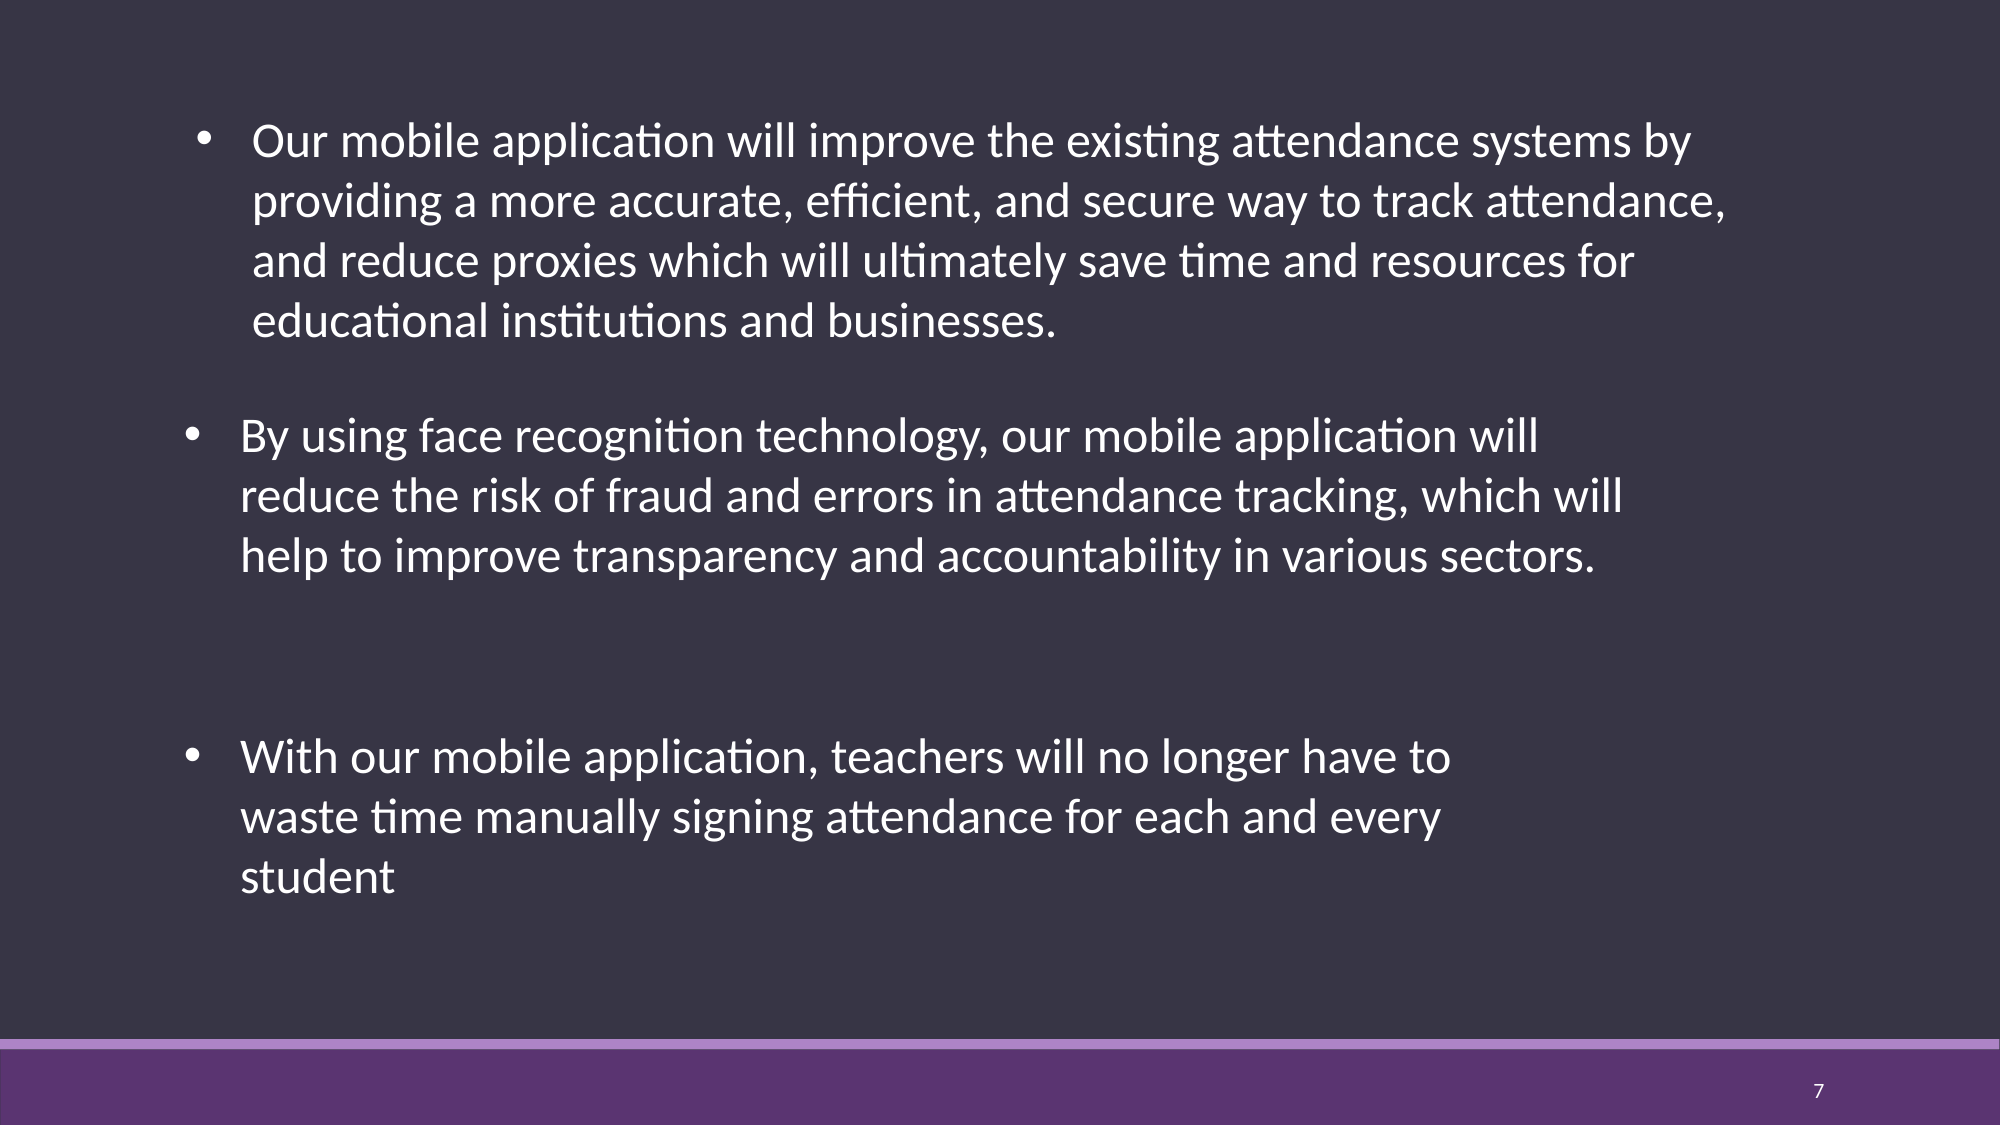

Our mobile application will improve the existing attendance systems by providing a more accurate, efficient, and secure way to track attendance, and reduce proxies which will ultimately save time and resources for educational institutions and businesses.
By using face recognition technology, our mobile application will reduce the risk of fraud and errors in attendance tracking, which will help to improve transparency and accountability in various sectors.
With our mobile application, teachers will no longer have to waste time manually signing attendance for each and every student
7